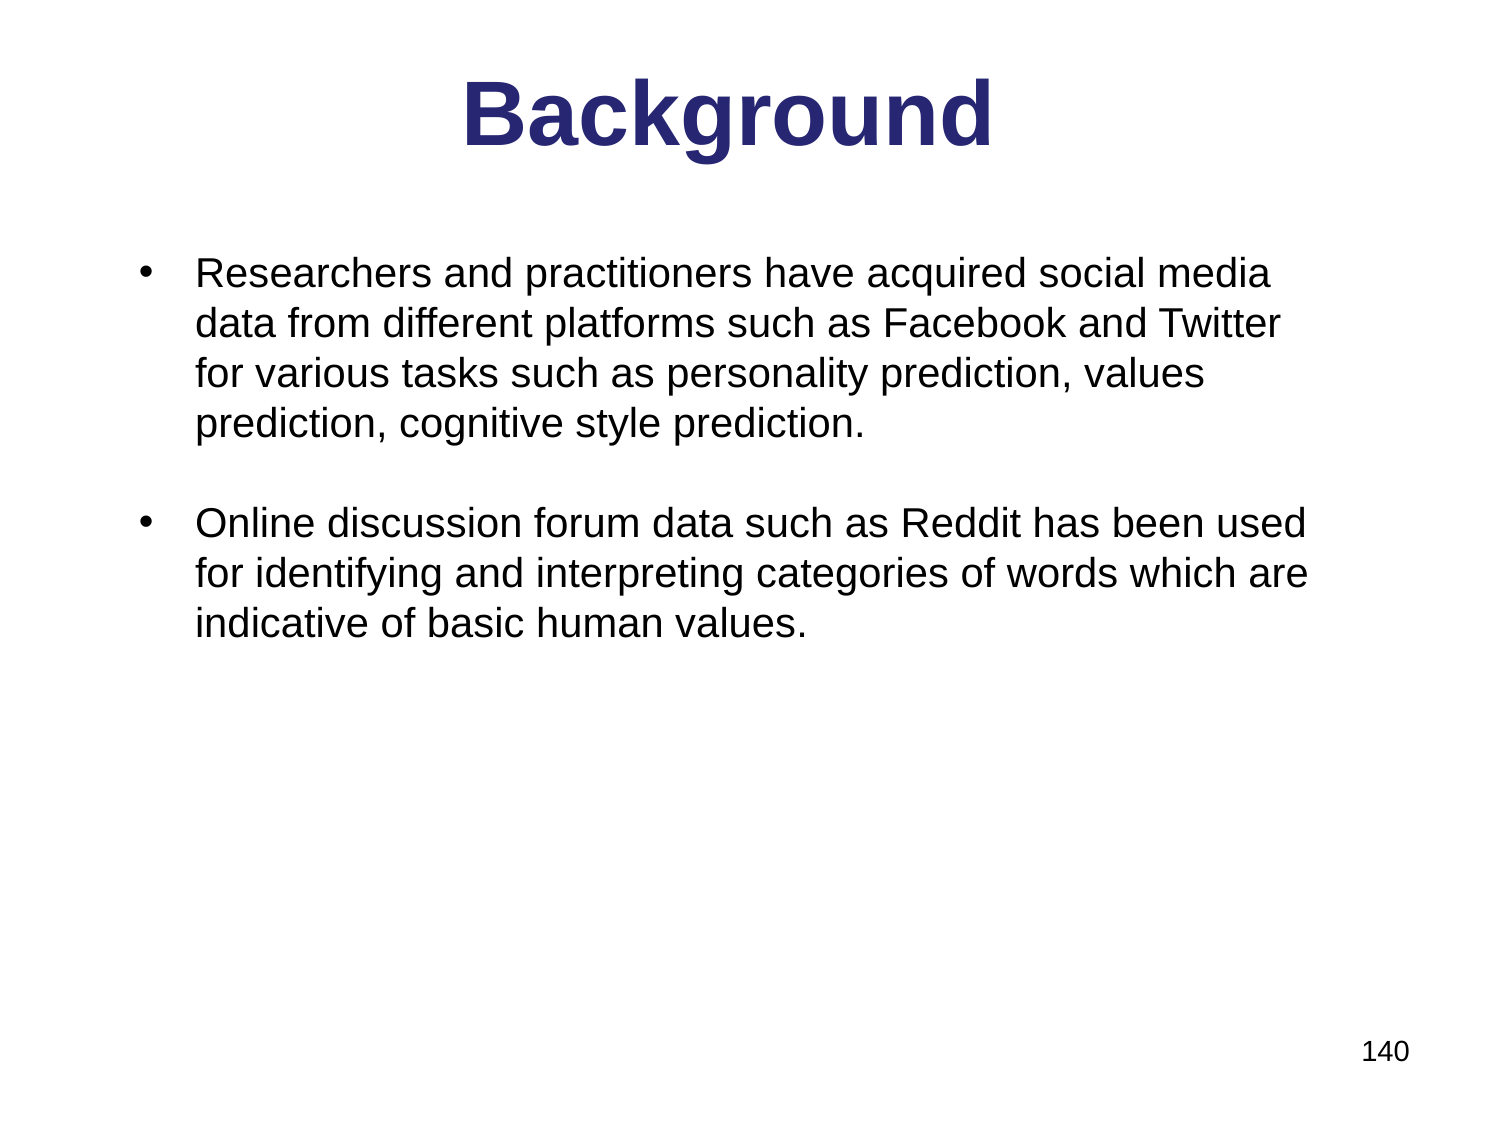

# Background

Researchers and practitioners have acquired social media data from different platforms such as Facebook and Twitter for various tasks such as personality prediction, values prediction, cognitive style prediction.

Online discussion forum data such as Reddit has been used for identifying and interpreting categories of words which are indicative of basic human values.

140